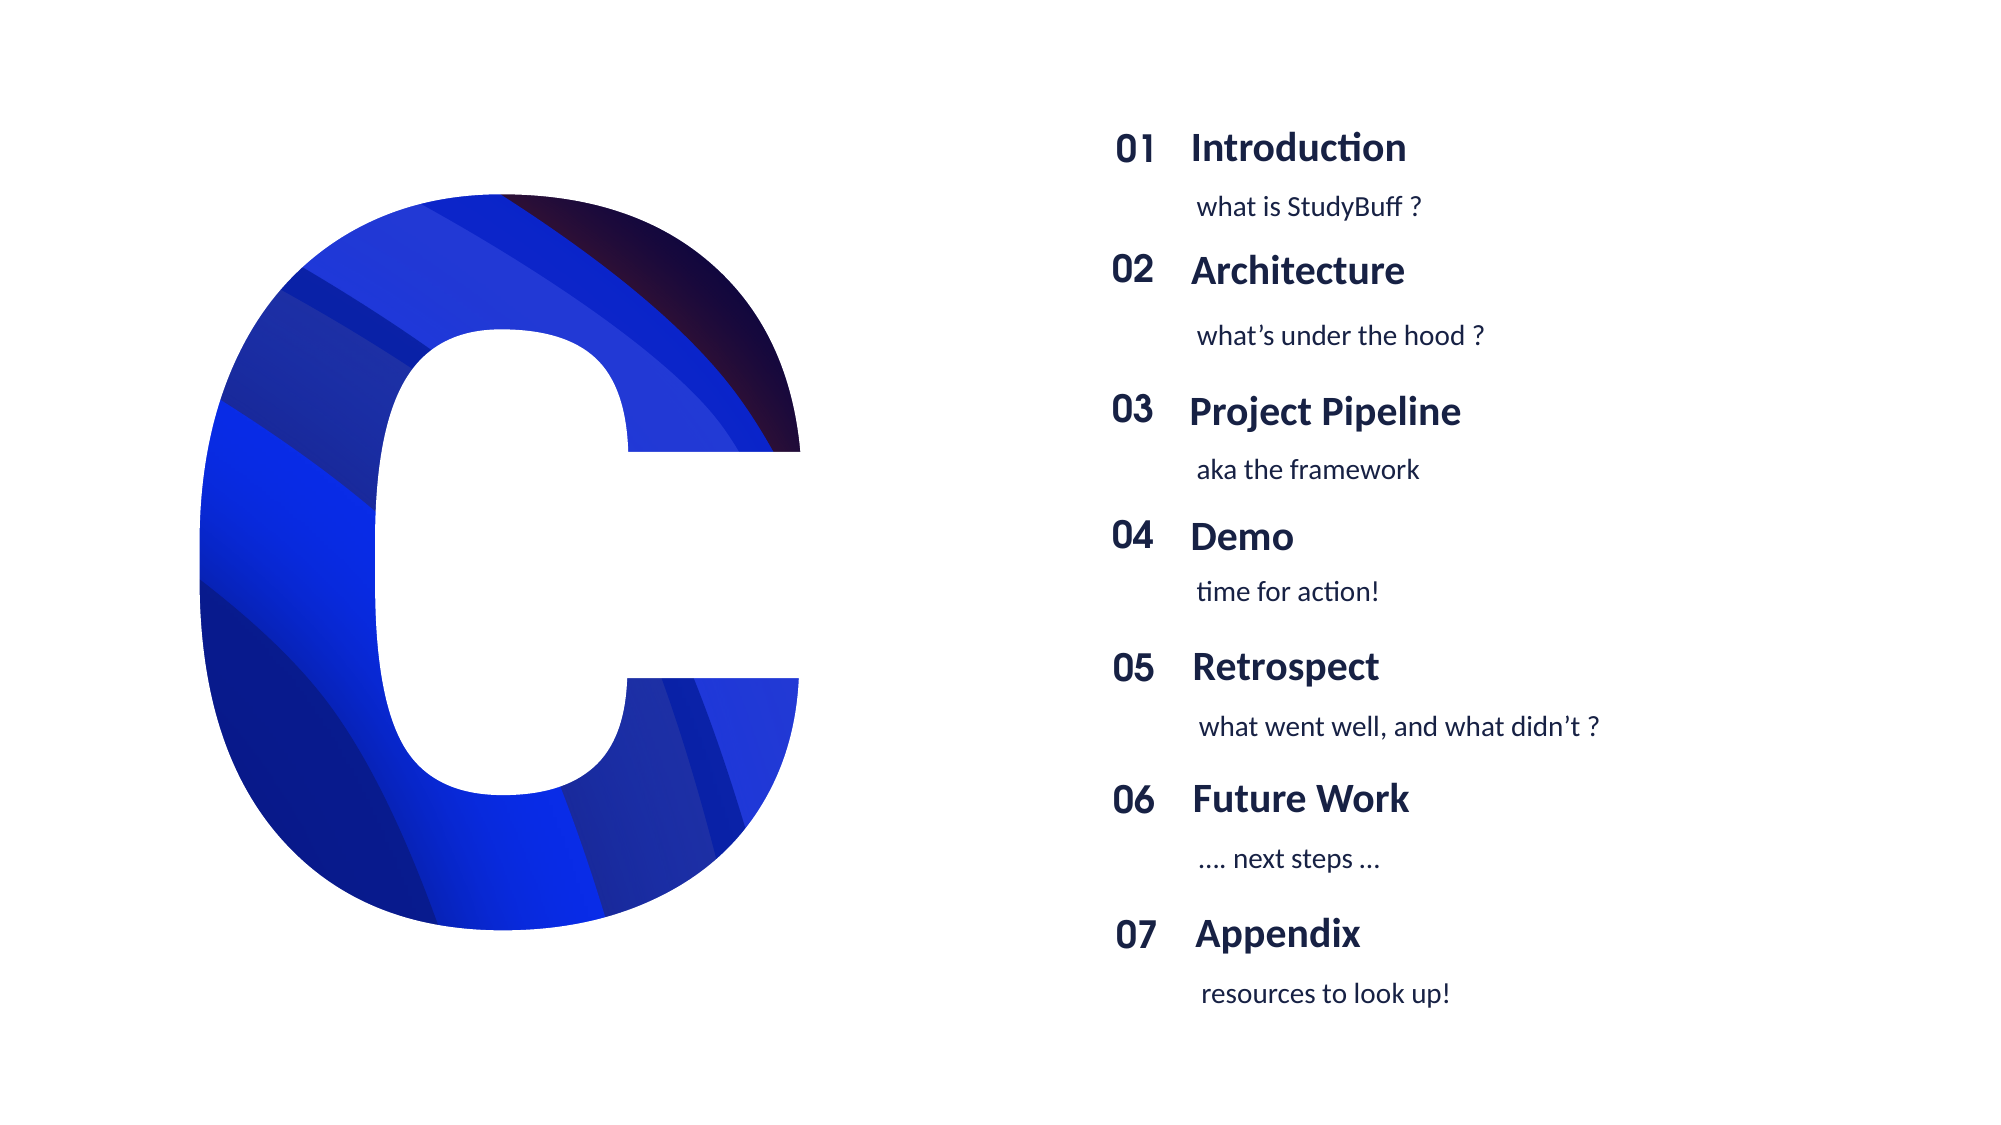

Introduction
01
what is StudyBuff ?
Architecture
02
what’s under the hood ?
Project Pipeline
03
aka the framework
Demo
04
time for action!
Retrospect
05
what went well, and what didn’t ?
Future Work
06
…. next steps …
Appendix
07
resources to look up!